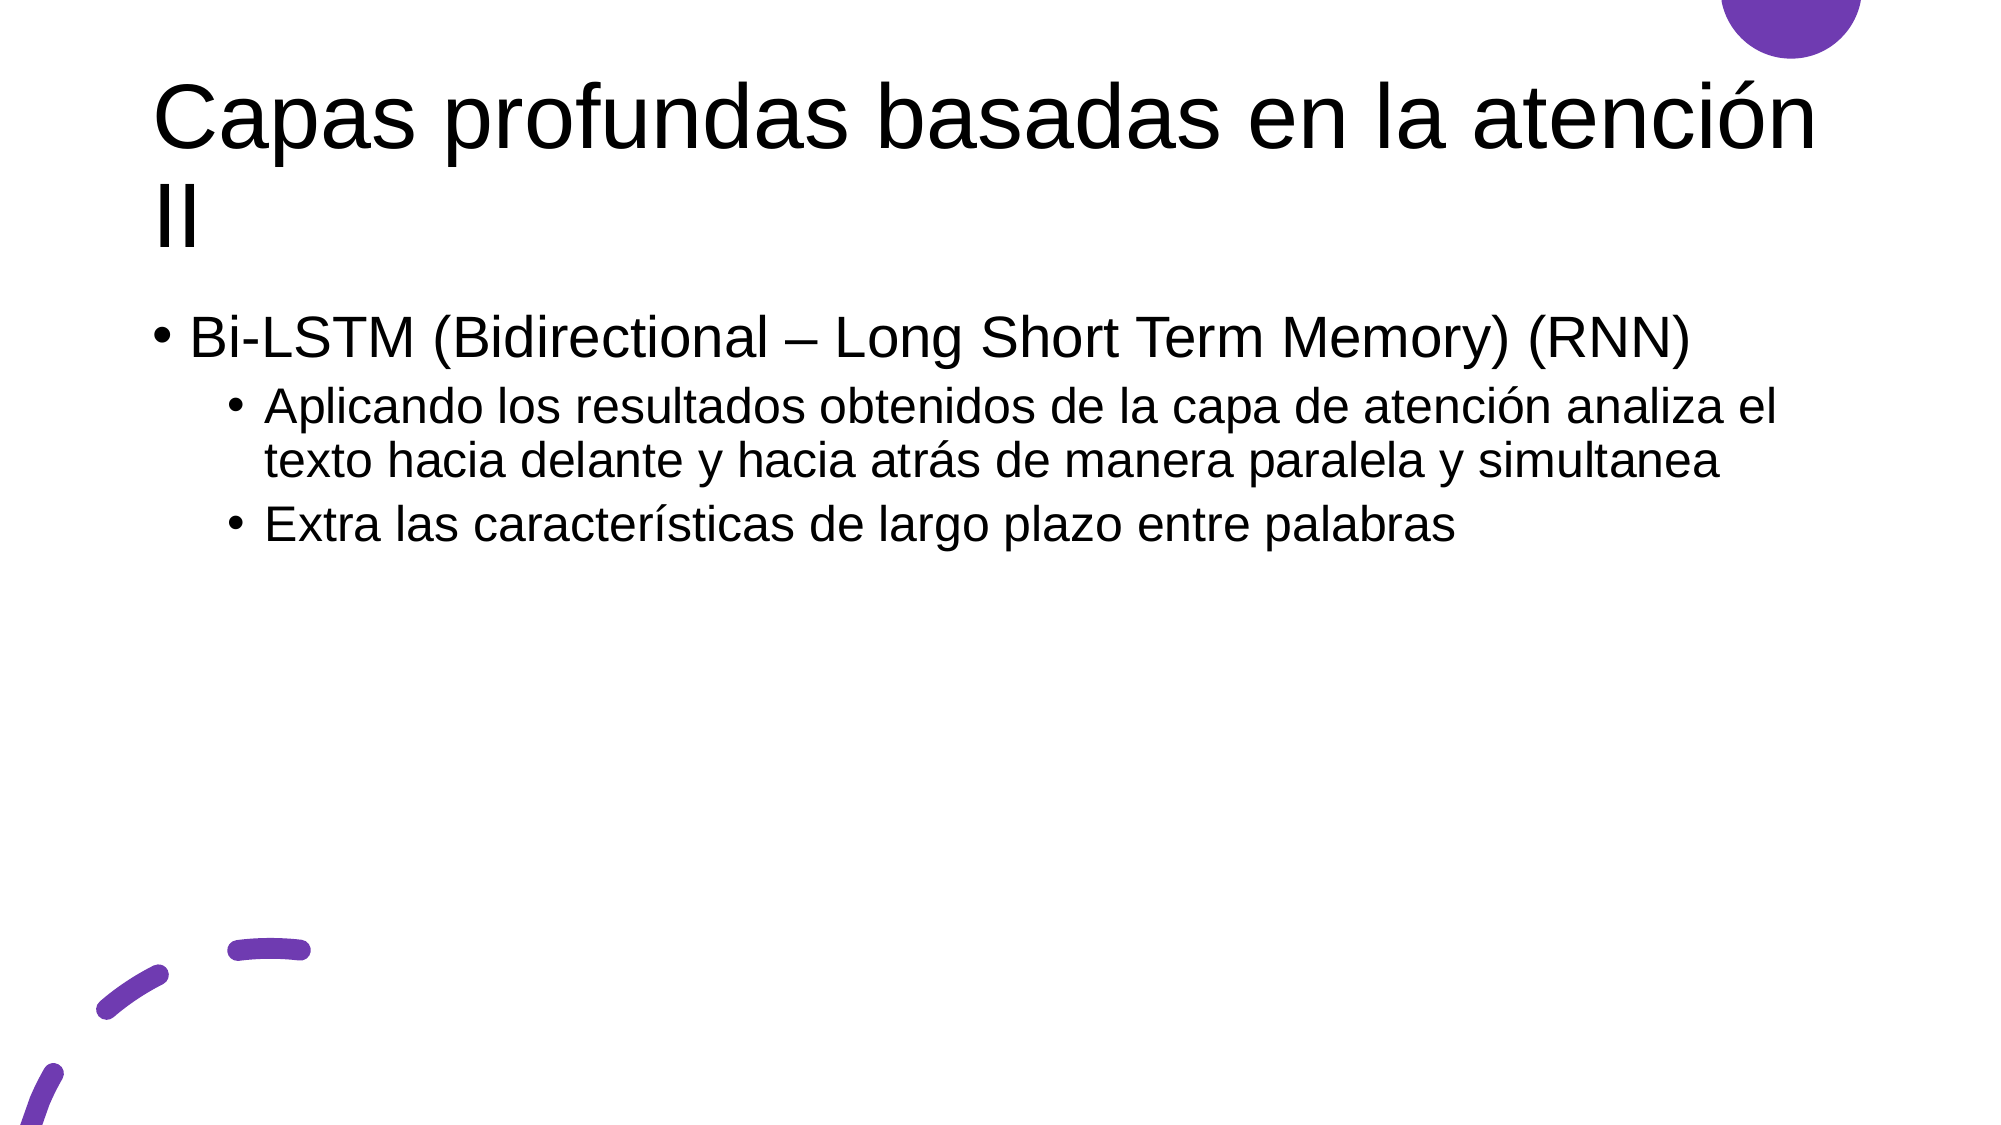

# Capas profundas basadas en la atención II
Bi-LSTM (Bidirectional – Long Short Term Memory) (RNN)
Aplicando los resultados obtenidos de la capa de atención analiza el texto hacia delante y hacia atrás de manera paralela y simultanea
Extra las características de largo plazo entre palabras